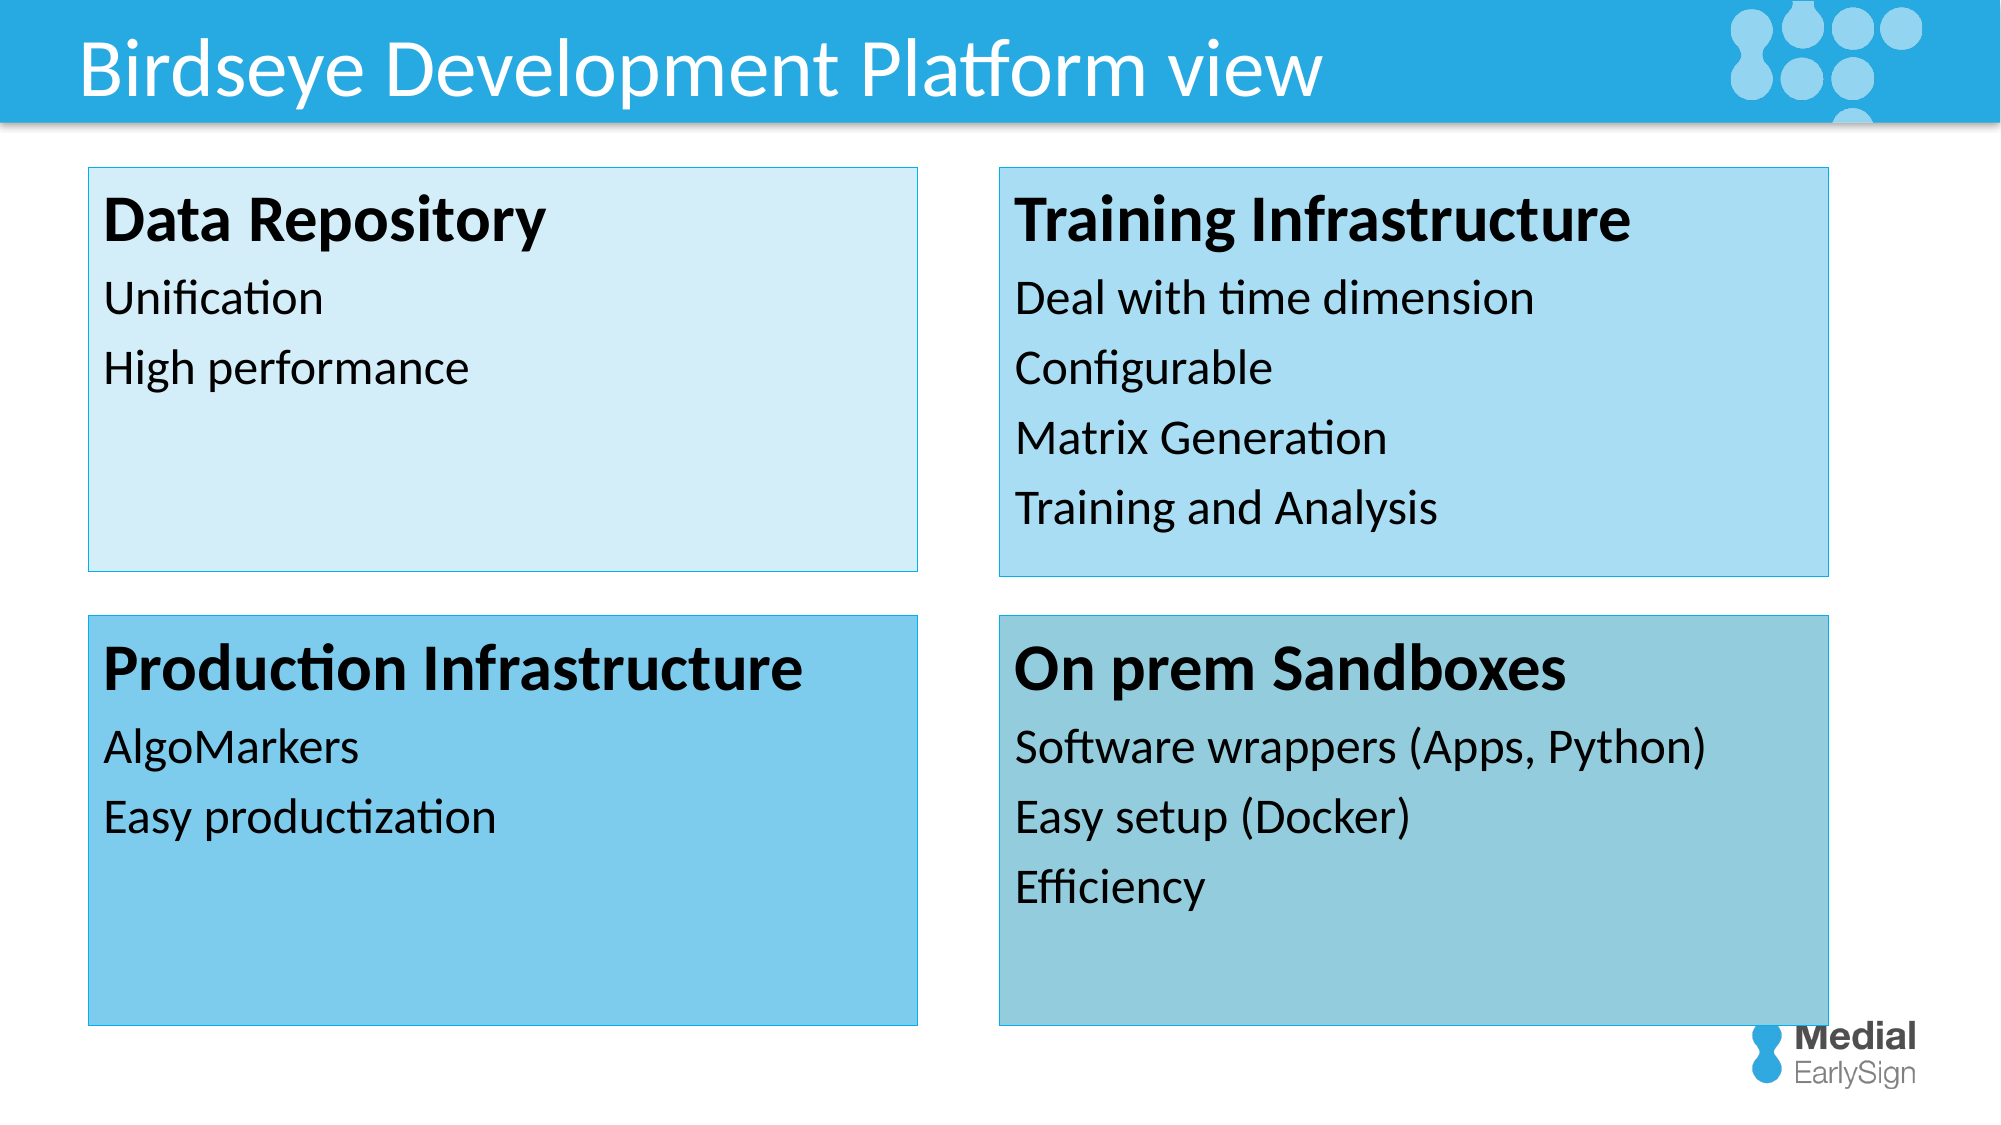

# Birdseye Development Platform view
Data Repository
Unification
High performance

Training Infrastructure
Deal with time dimension
Configurable
Matrix Generation
Training and Analysis
Production Infrastructure
AlgoMarkers
Easy productization
On prem Sandboxes
Software wrappers (Apps, Python)
Easy setup (Docker)
Efficiency